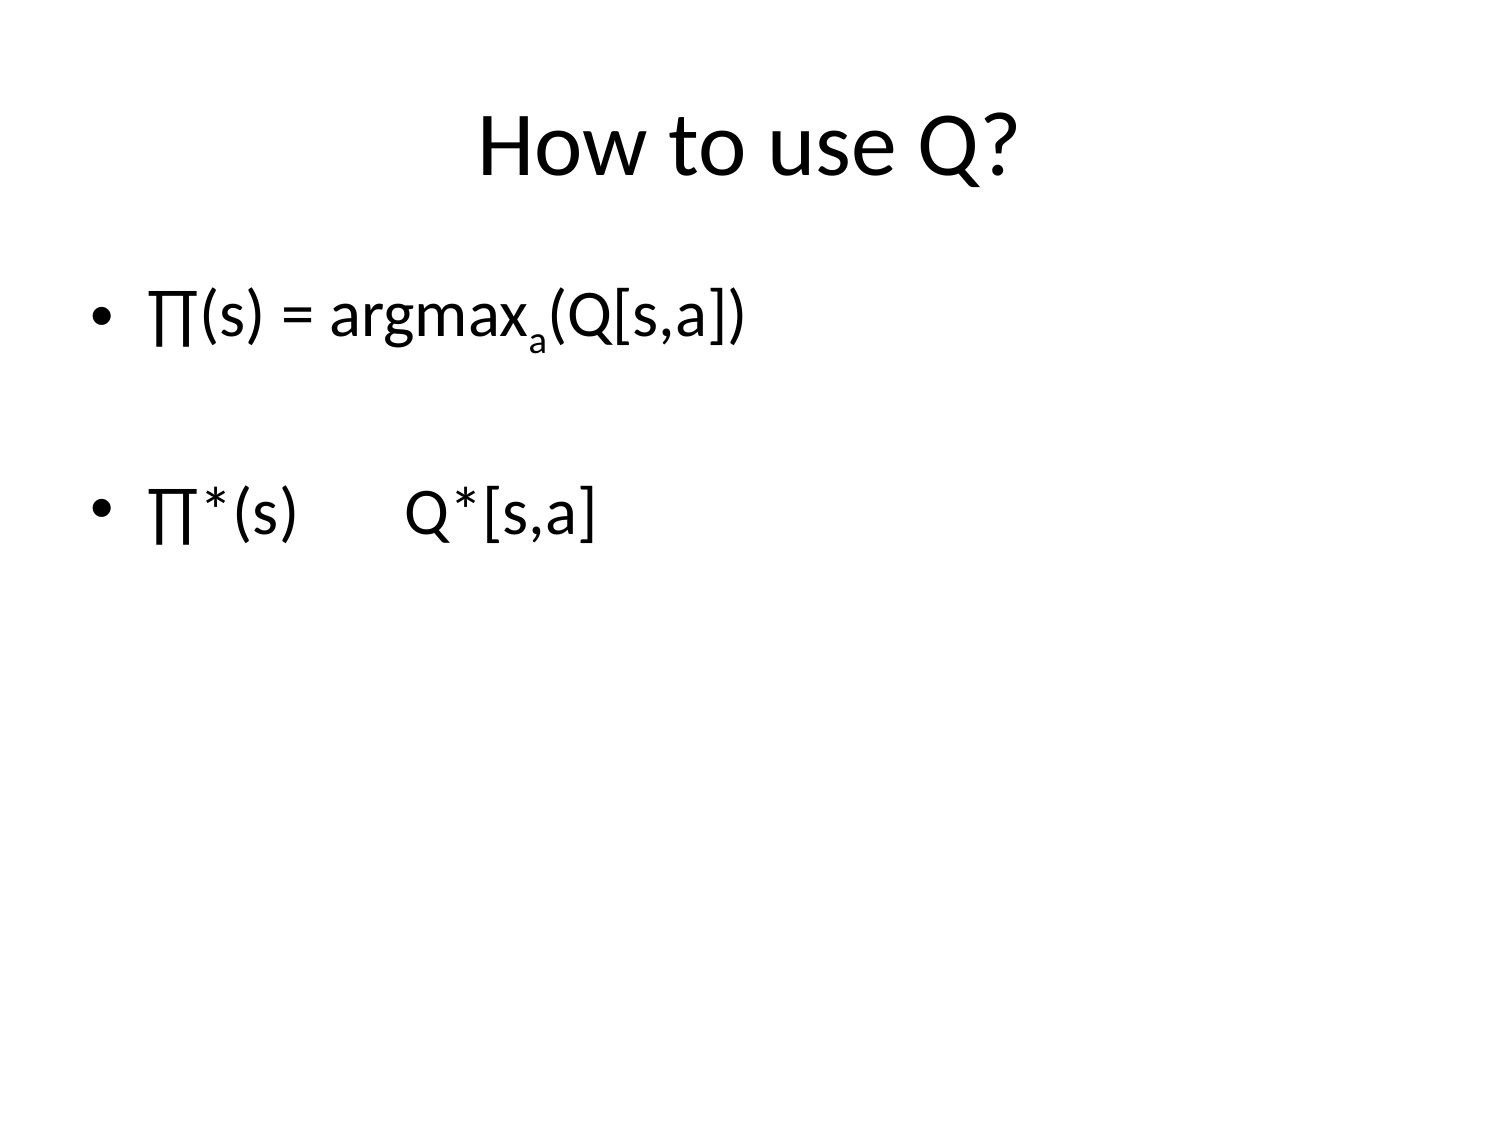

# How to use Q?
∏(s) = argmaxa(Q[s,a])

∏*(s)       Q*[s,a]